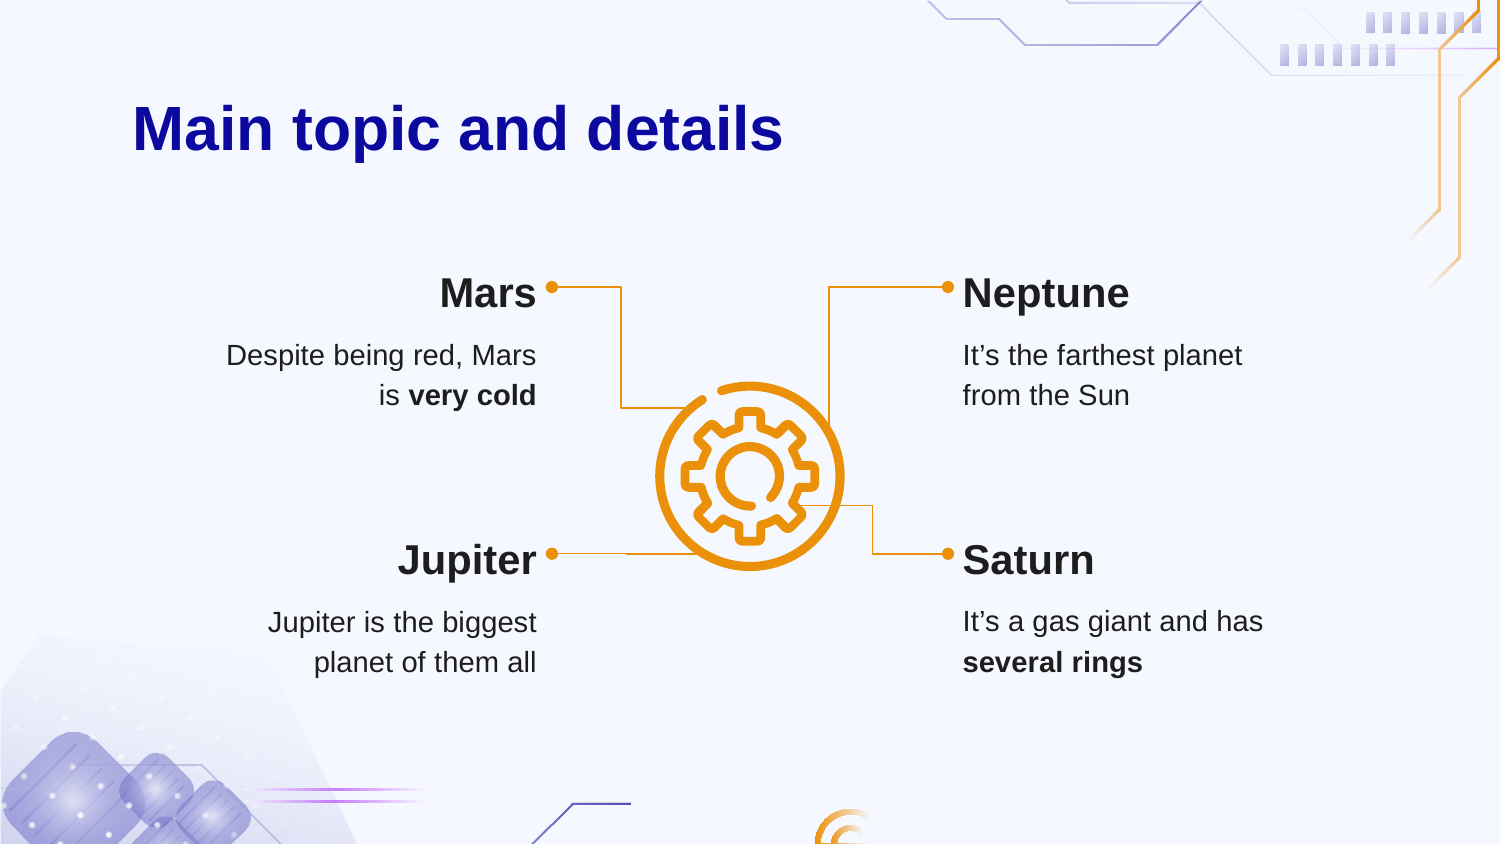

# Main topic and details
Mars
Neptune

Despite being red, Mars is very cold
It’s the farthest planet from the Sun

Jupiter
Saturn

It’s a gas giant and has several rings
Jupiter is the biggest planet of them all